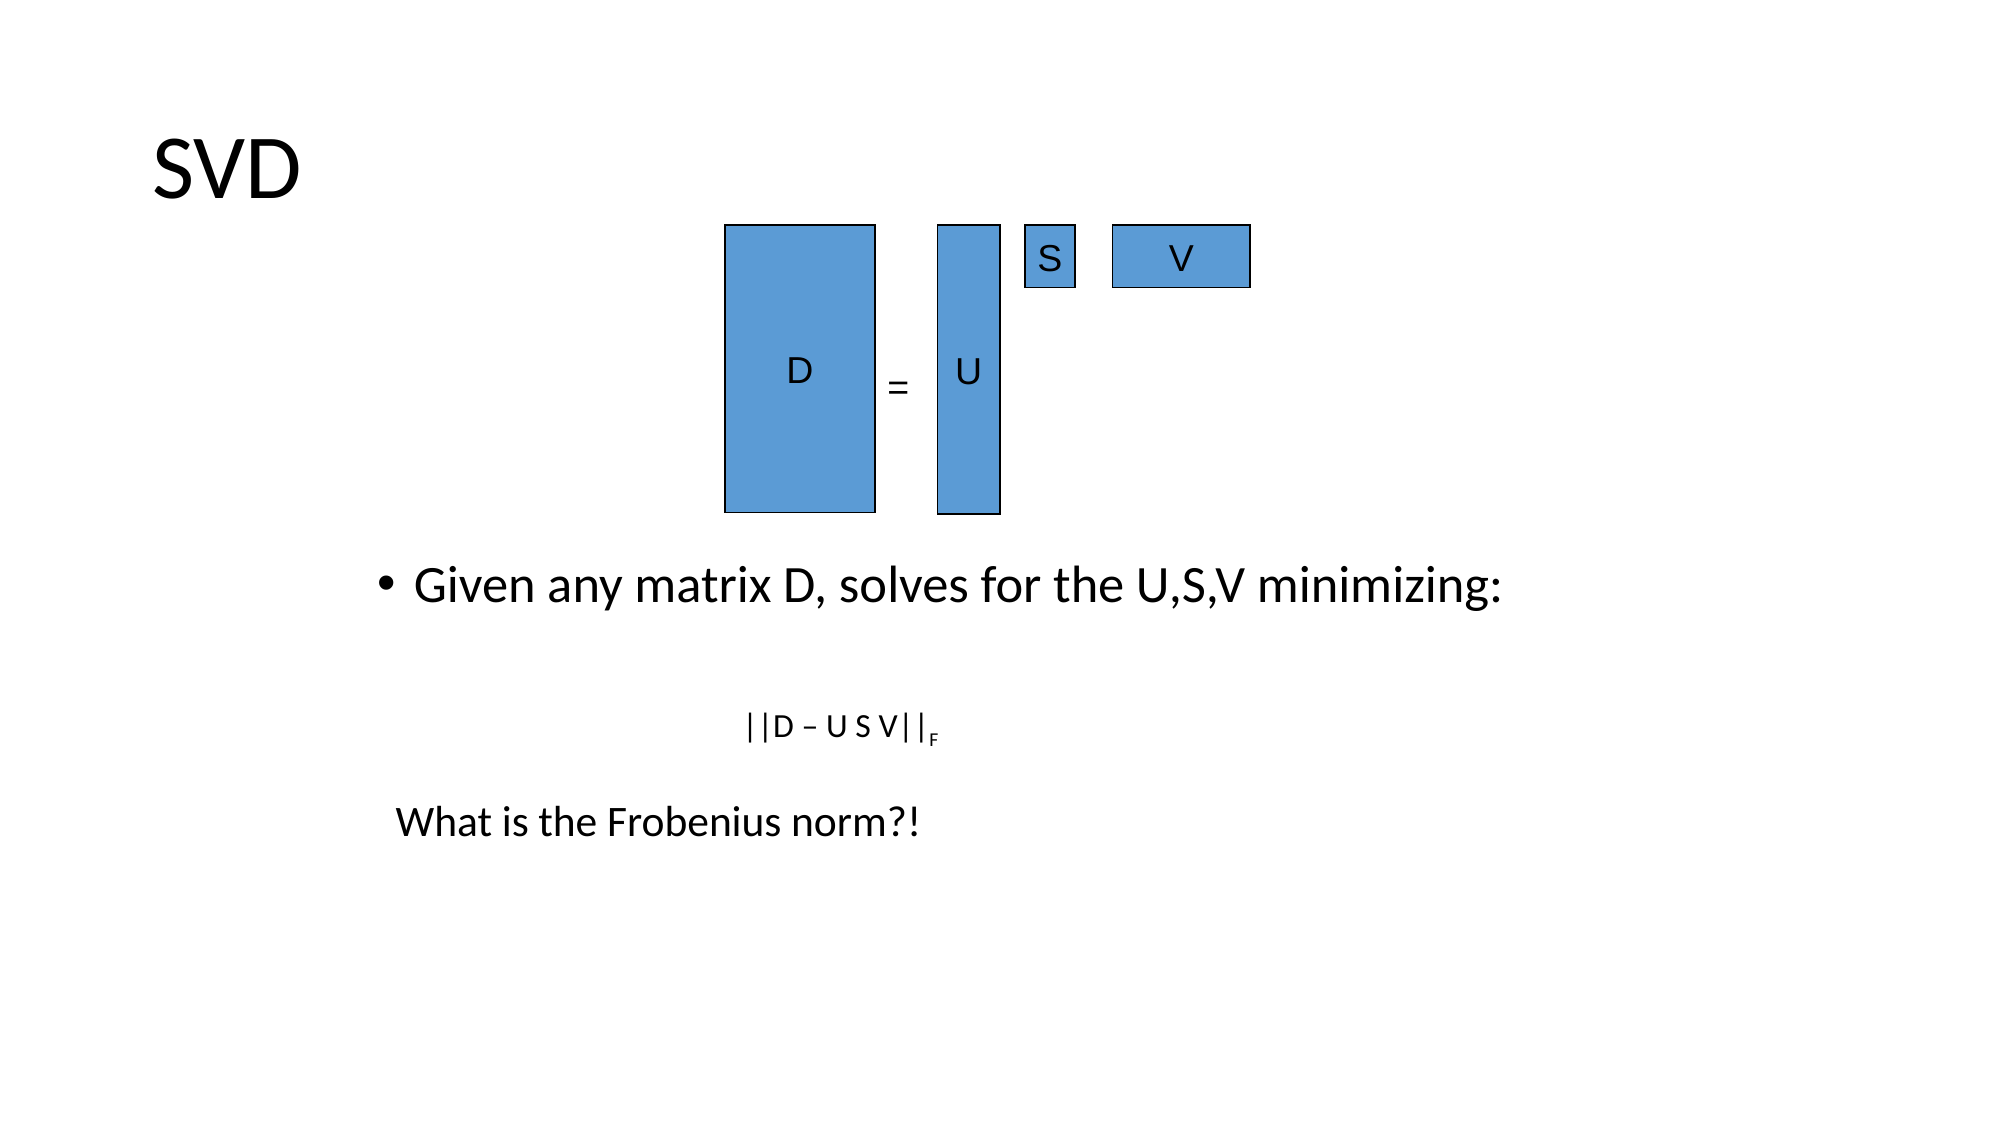

# SVD
D
S
V
U
=
Given any matrix D, solves for the U,S,V minimizing:

||D – U S V||F
What is the Frobenius norm?!